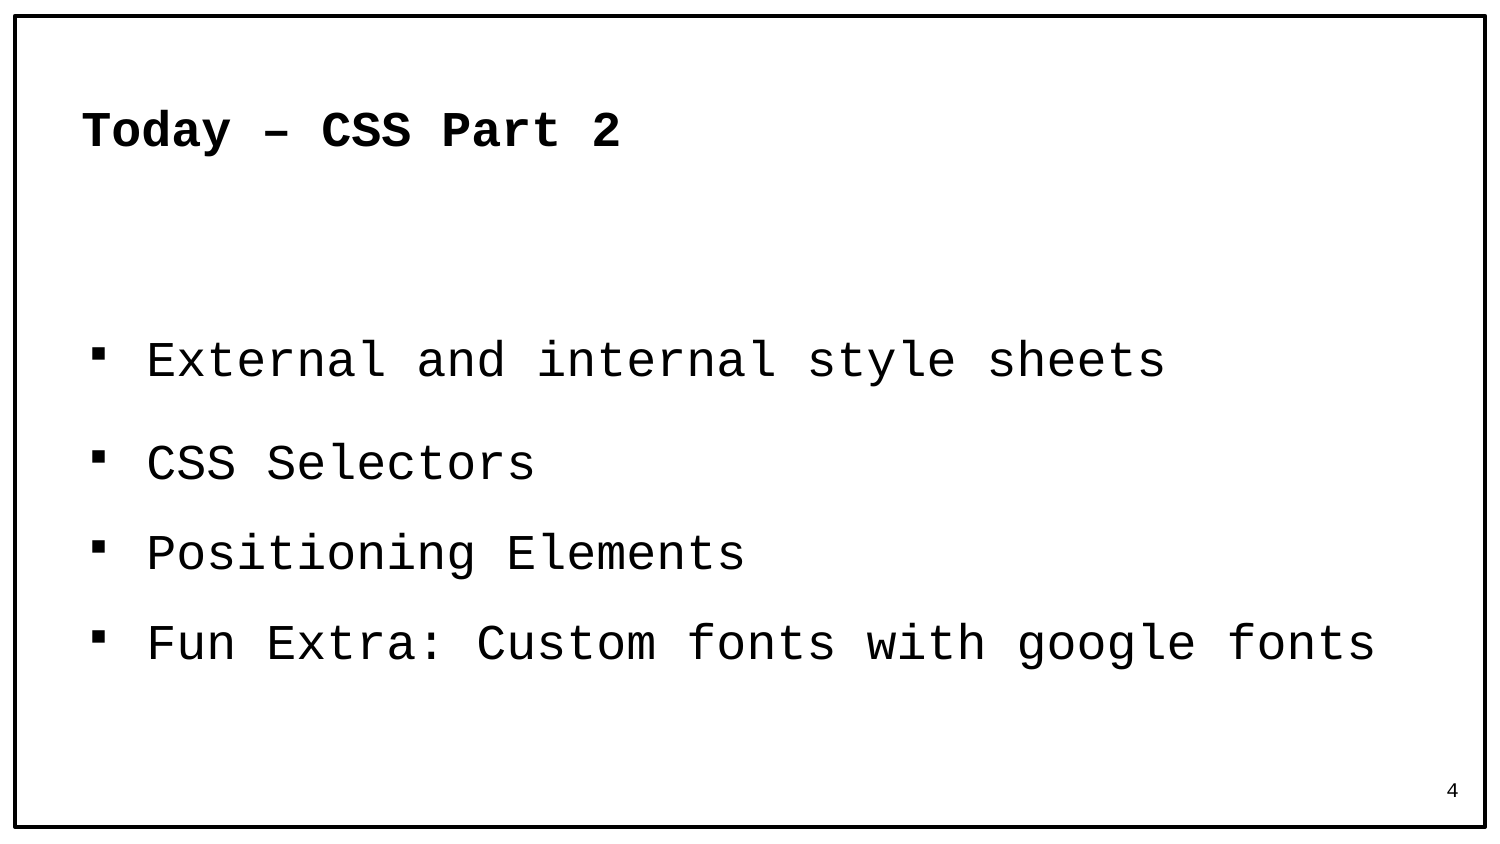

# Today – CSS Part 2
External and internal style sheets
CSS Selectors
Positioning Elements
Fun Extra: Custom fonts with google fonts
4